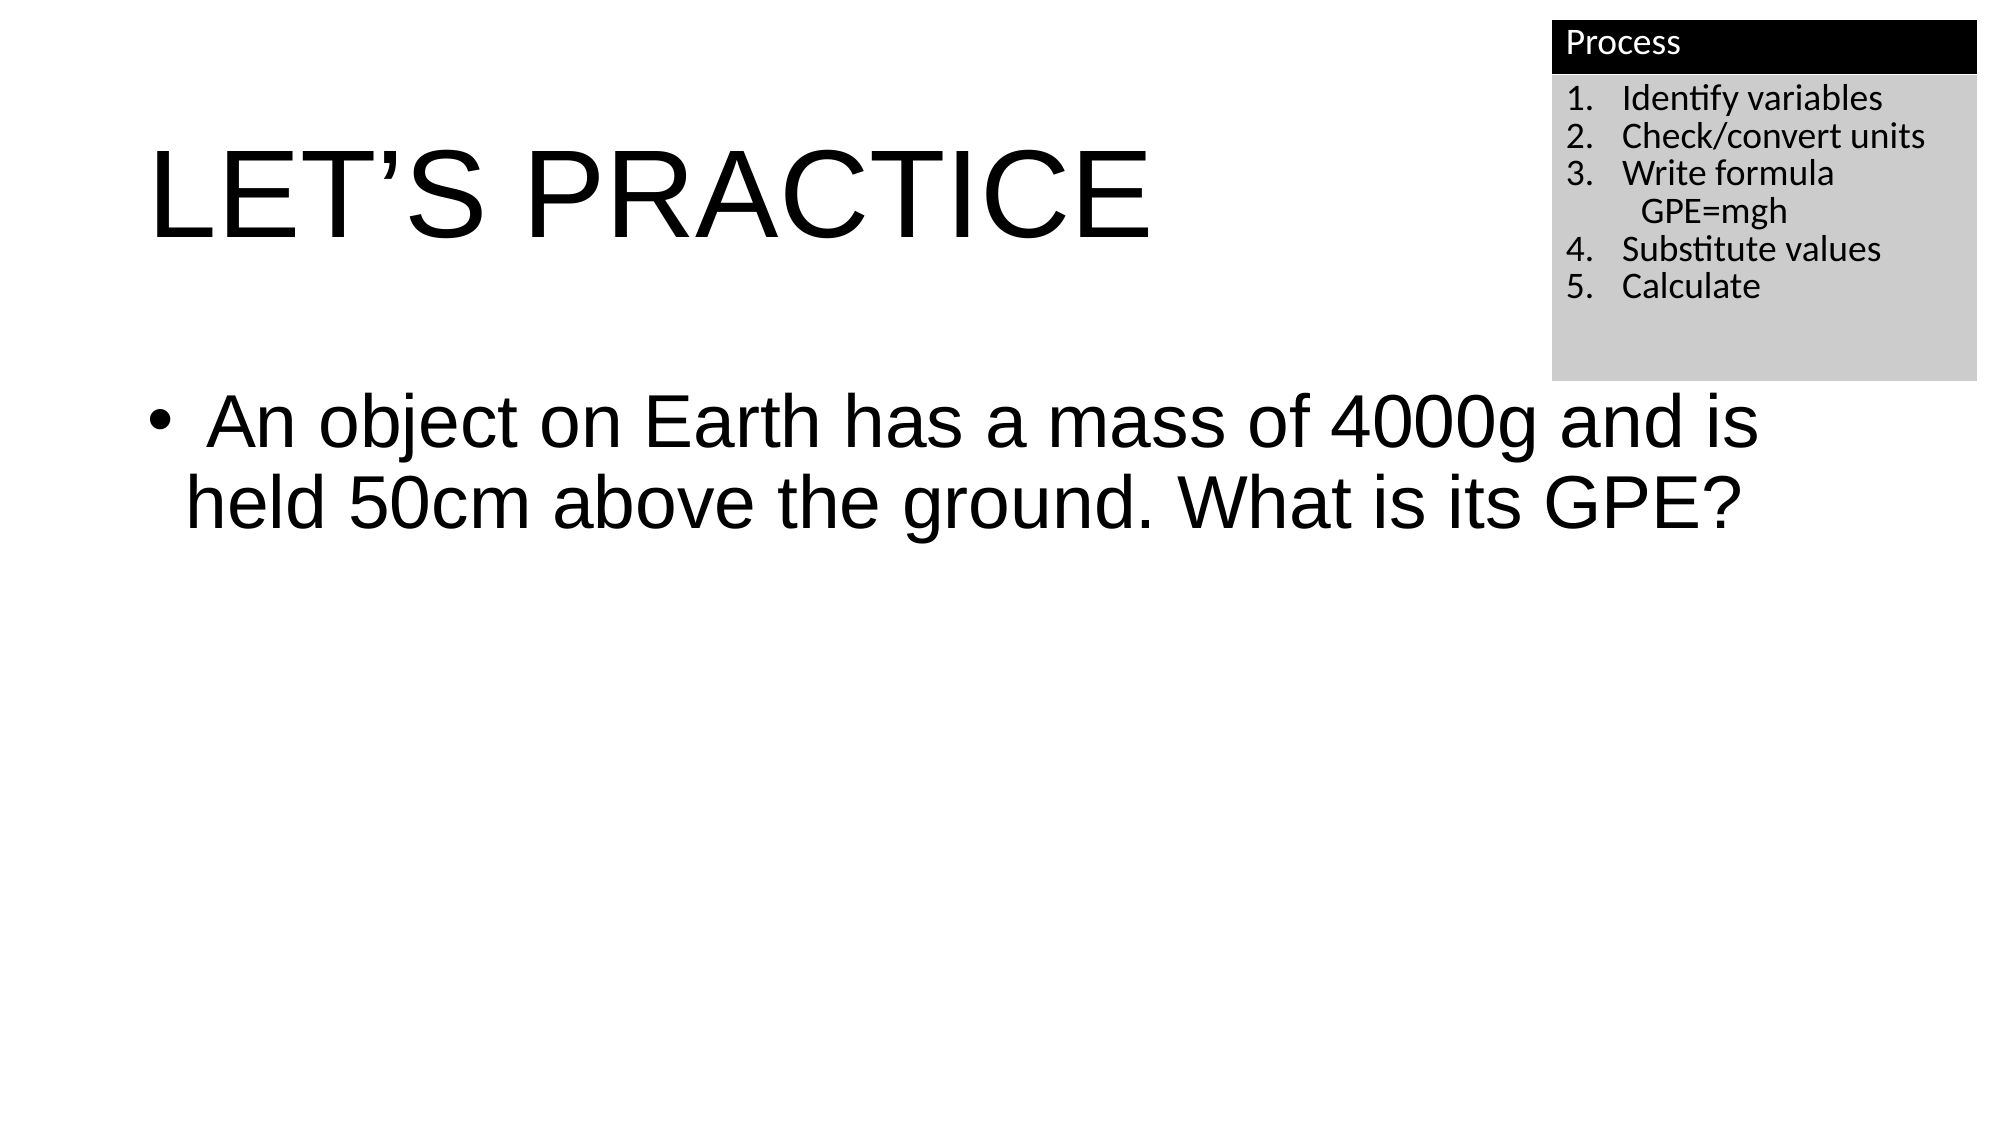

| Process |
| --- |
| Identify variables Check/convert units Write formula GPE=mgh Substitute values Calculate |
# LET’S PRACTICE
 An object on Earth has a mass of 4000g and is held 50cm above the ground. What is its GPE?